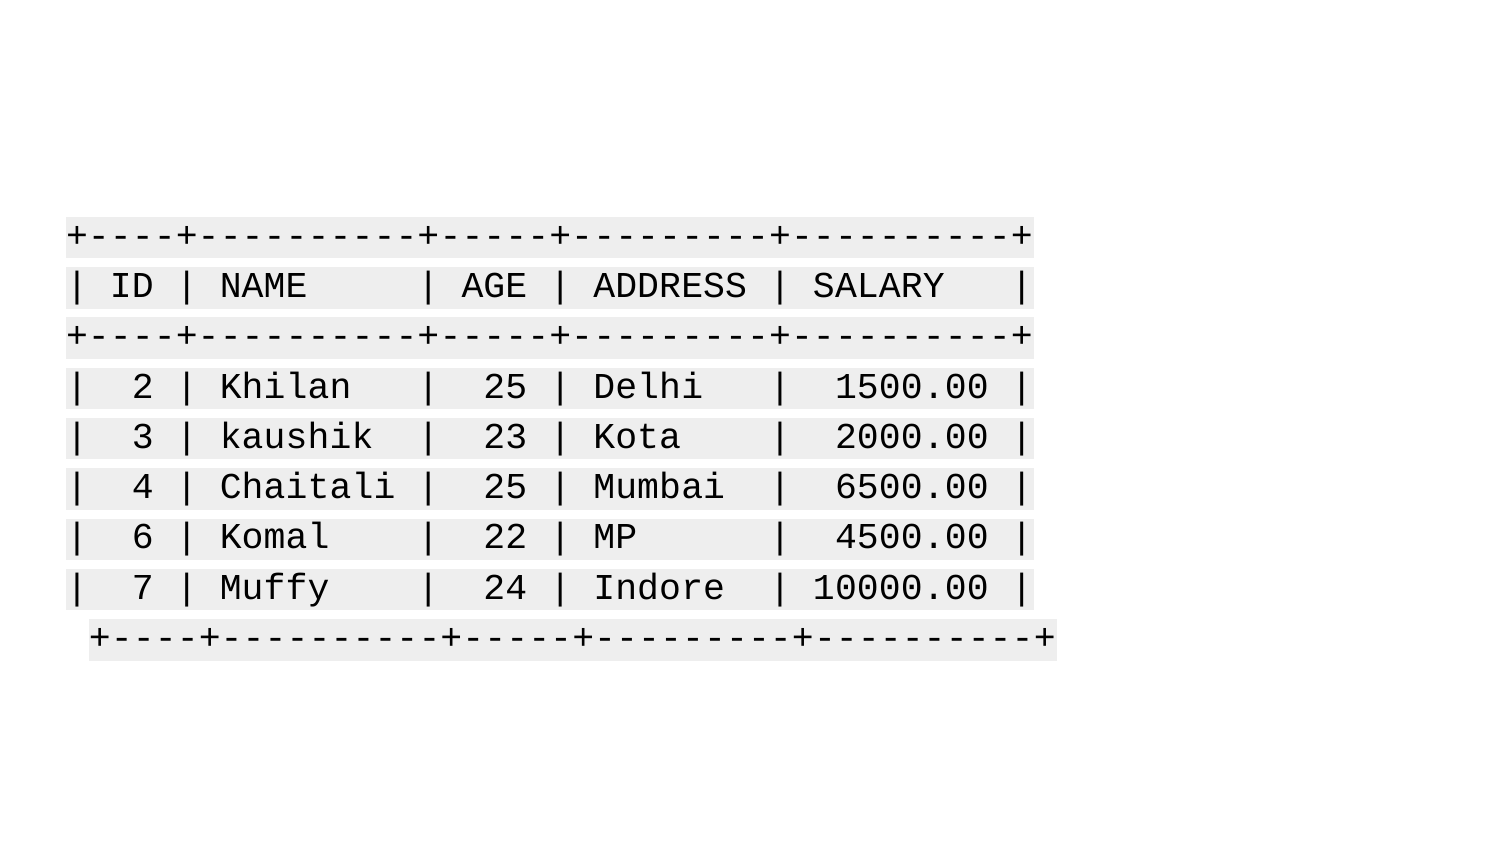

+----+----------+-----+---------+----------+
| ID | NAME     | AGE | ADDRESS | SALARY   |
+----+----------+-----+---------+----------+
|  2 | Khilan   |  25 | Delhi   |  1500.00 |
|  3 | kaushik  |  23 | Kota    |  2000.00 |
|  4 | Chaitali |  25 | Mumbai  |  6500.00 |
|  6 | Komal    |  22 | MP      |  4500.00 |
|  7 | Muffy    |  24 | Indore  | 10000.00 |
+----+----------+-----+---------+----------+